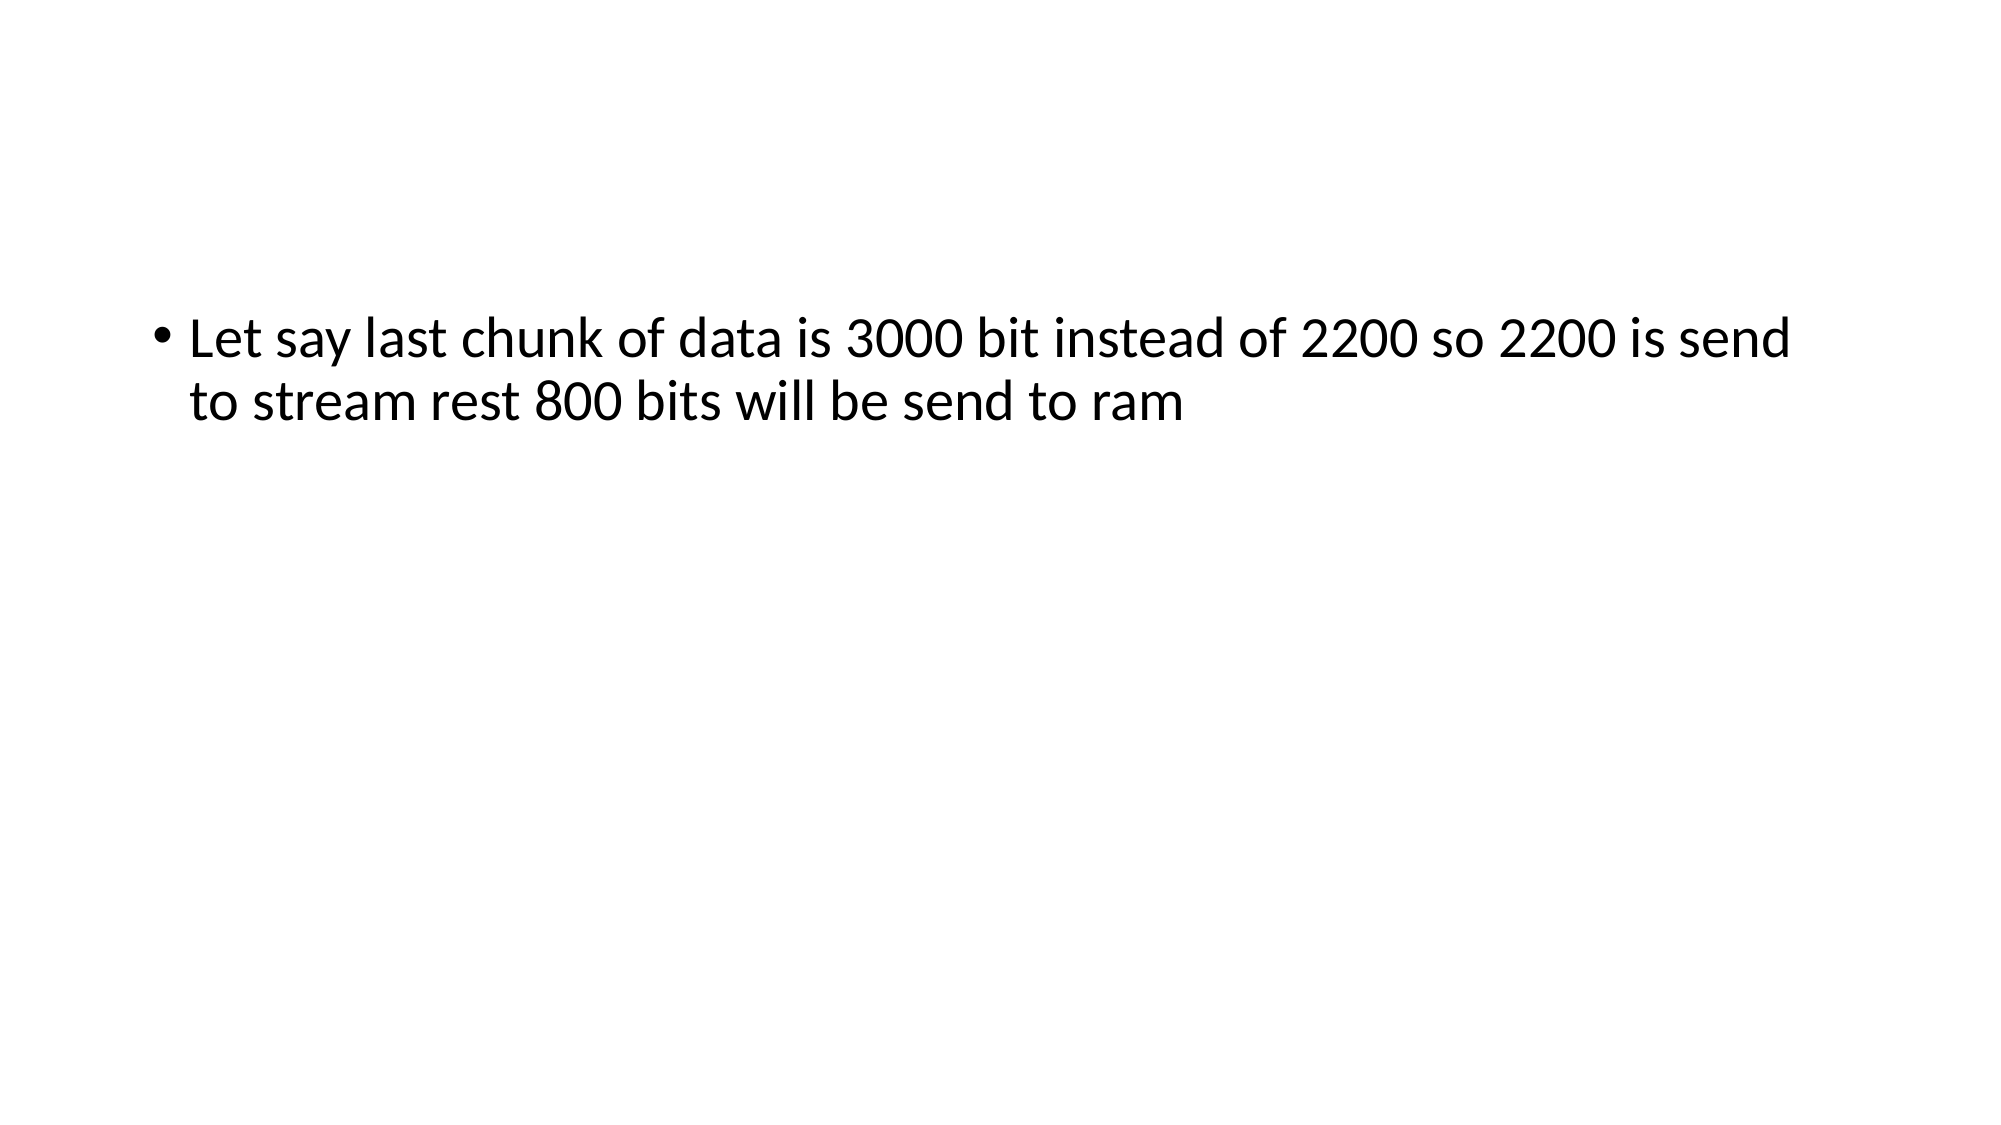

#
Let say last chunk of data is 3000 bit instead of 2200 so 2200 is send to stream rest 800 bits will be send to ram